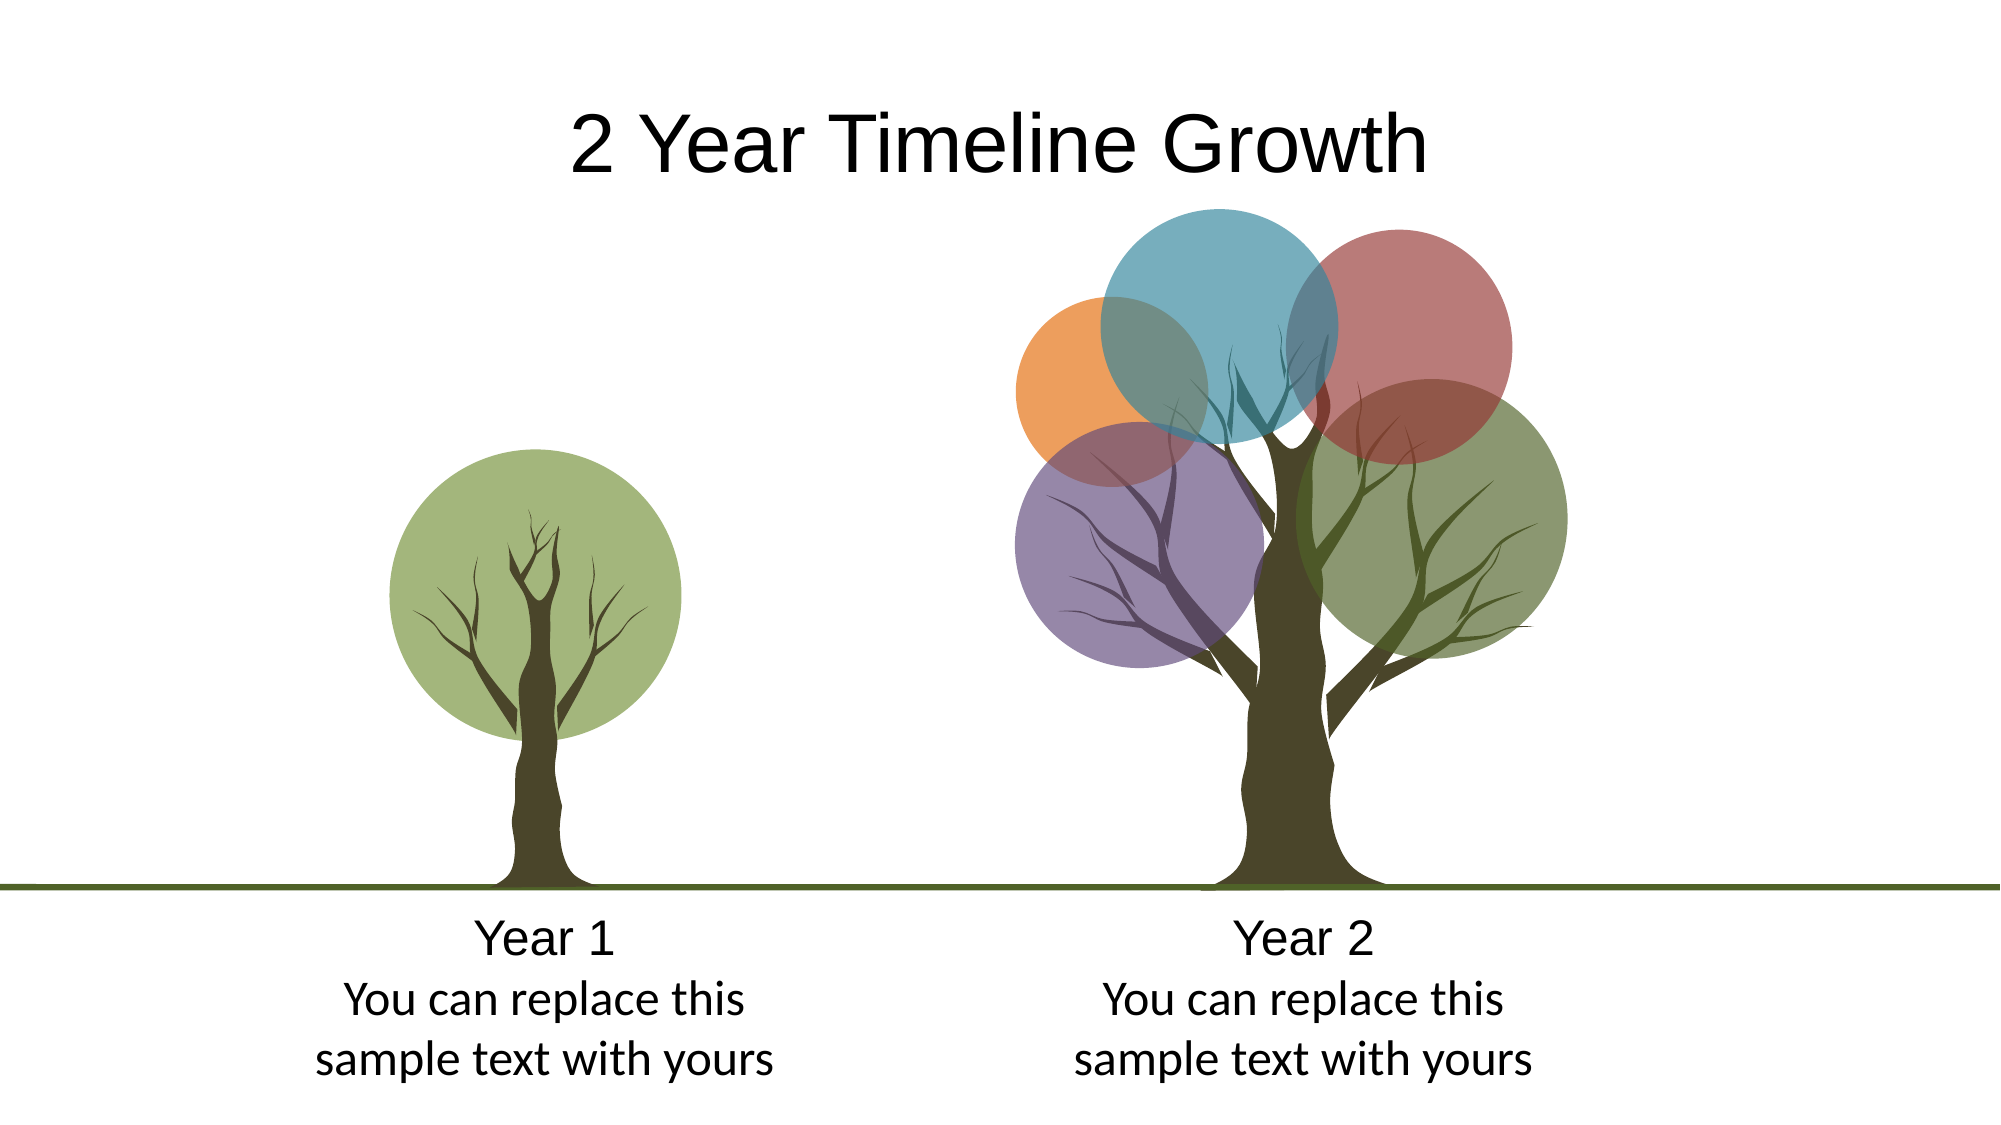

# 2 Year Timeline Growth

Year 1
You can replace this sample text with yours
Year 2
You can replace this sample text with yours